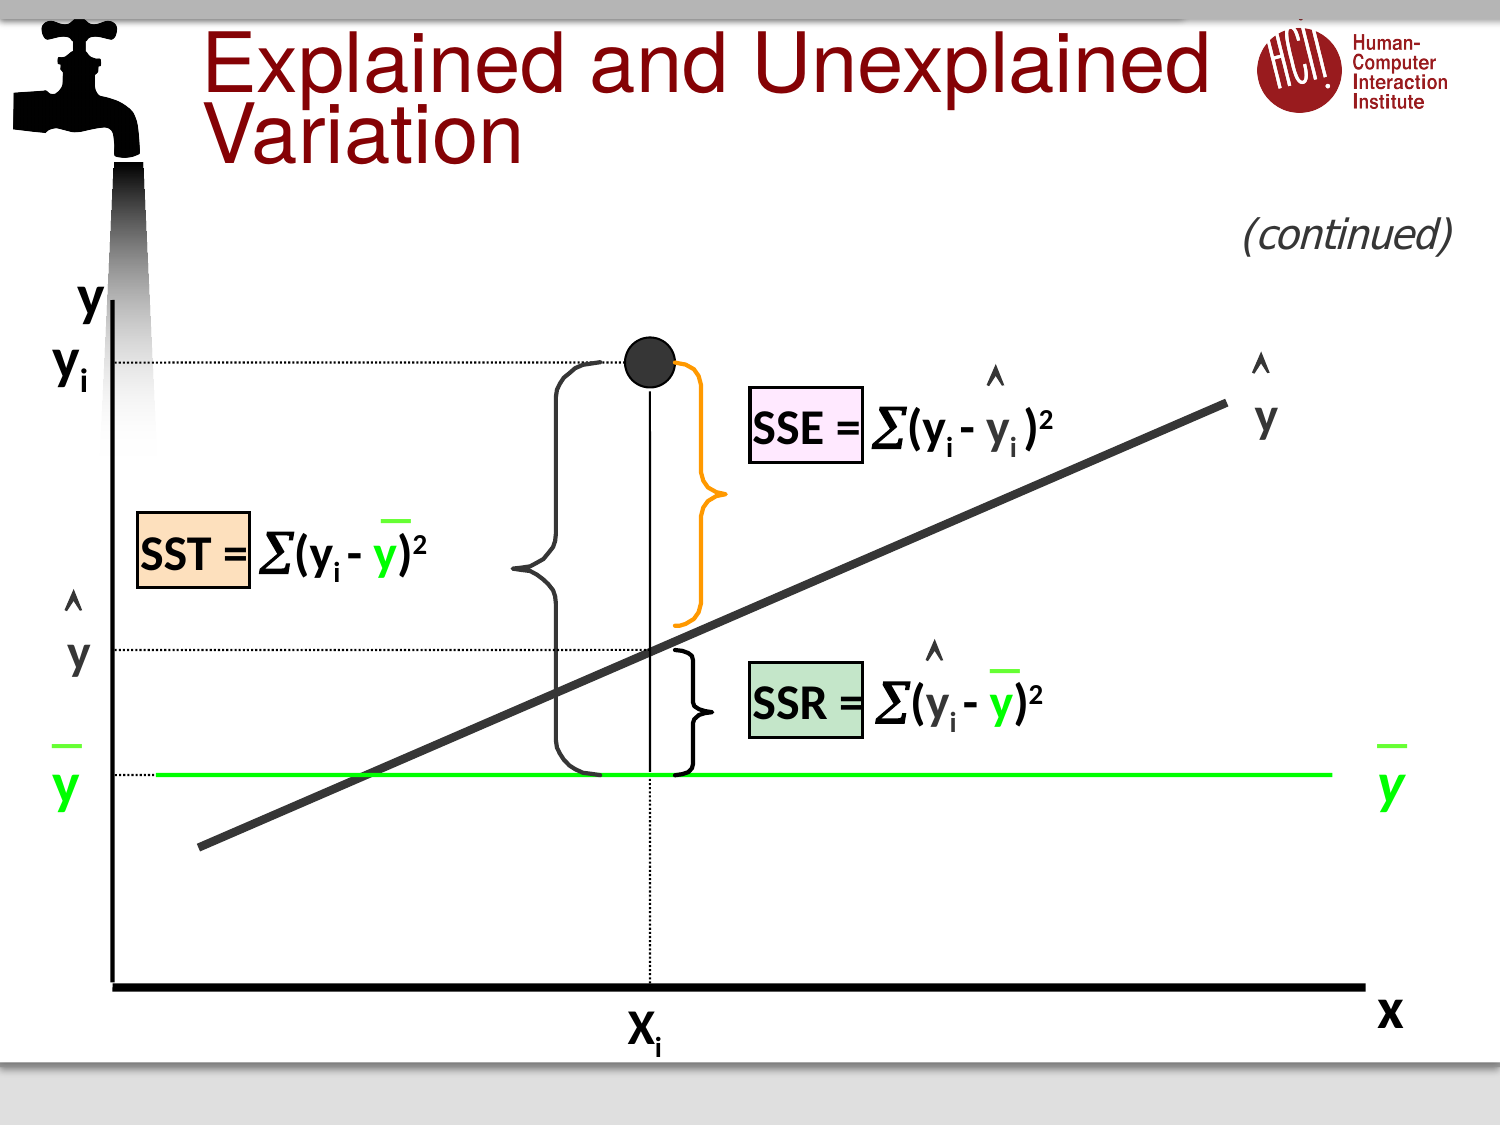

# Explained and Unexplained Variation
(continued)
y

yi

∧
∧

y

SSE = ∑(yi - yi )2

_

SST = ∑(yi - y)2
∧
_
y
∧

SSR = ∑(yi - y)2

_
_
y
y

x

Xi